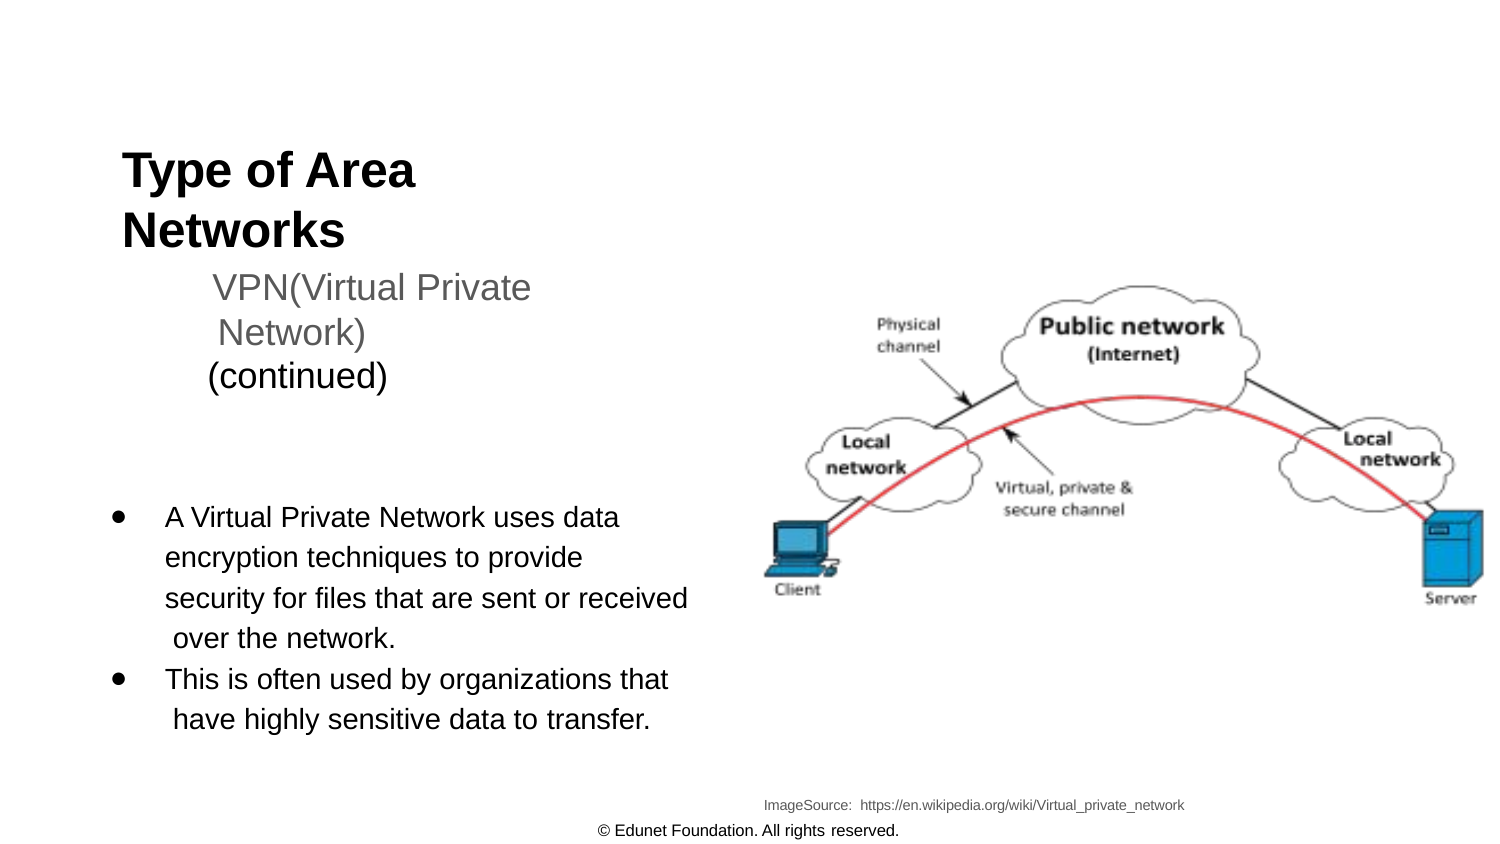

# Type of Area Networks
VPN(Virtual Private  Network)(continued)

A Virtual Private Network uses data  encryption techniques to provide  security for files that are sent or received  over the network.
This is often used by organizations that  have highly sensitive data to transfer.
ImageSource:  https://en.wikipedia.org/wiki/Virtual_private_network
© Edunet Foundation. All rights reserved.